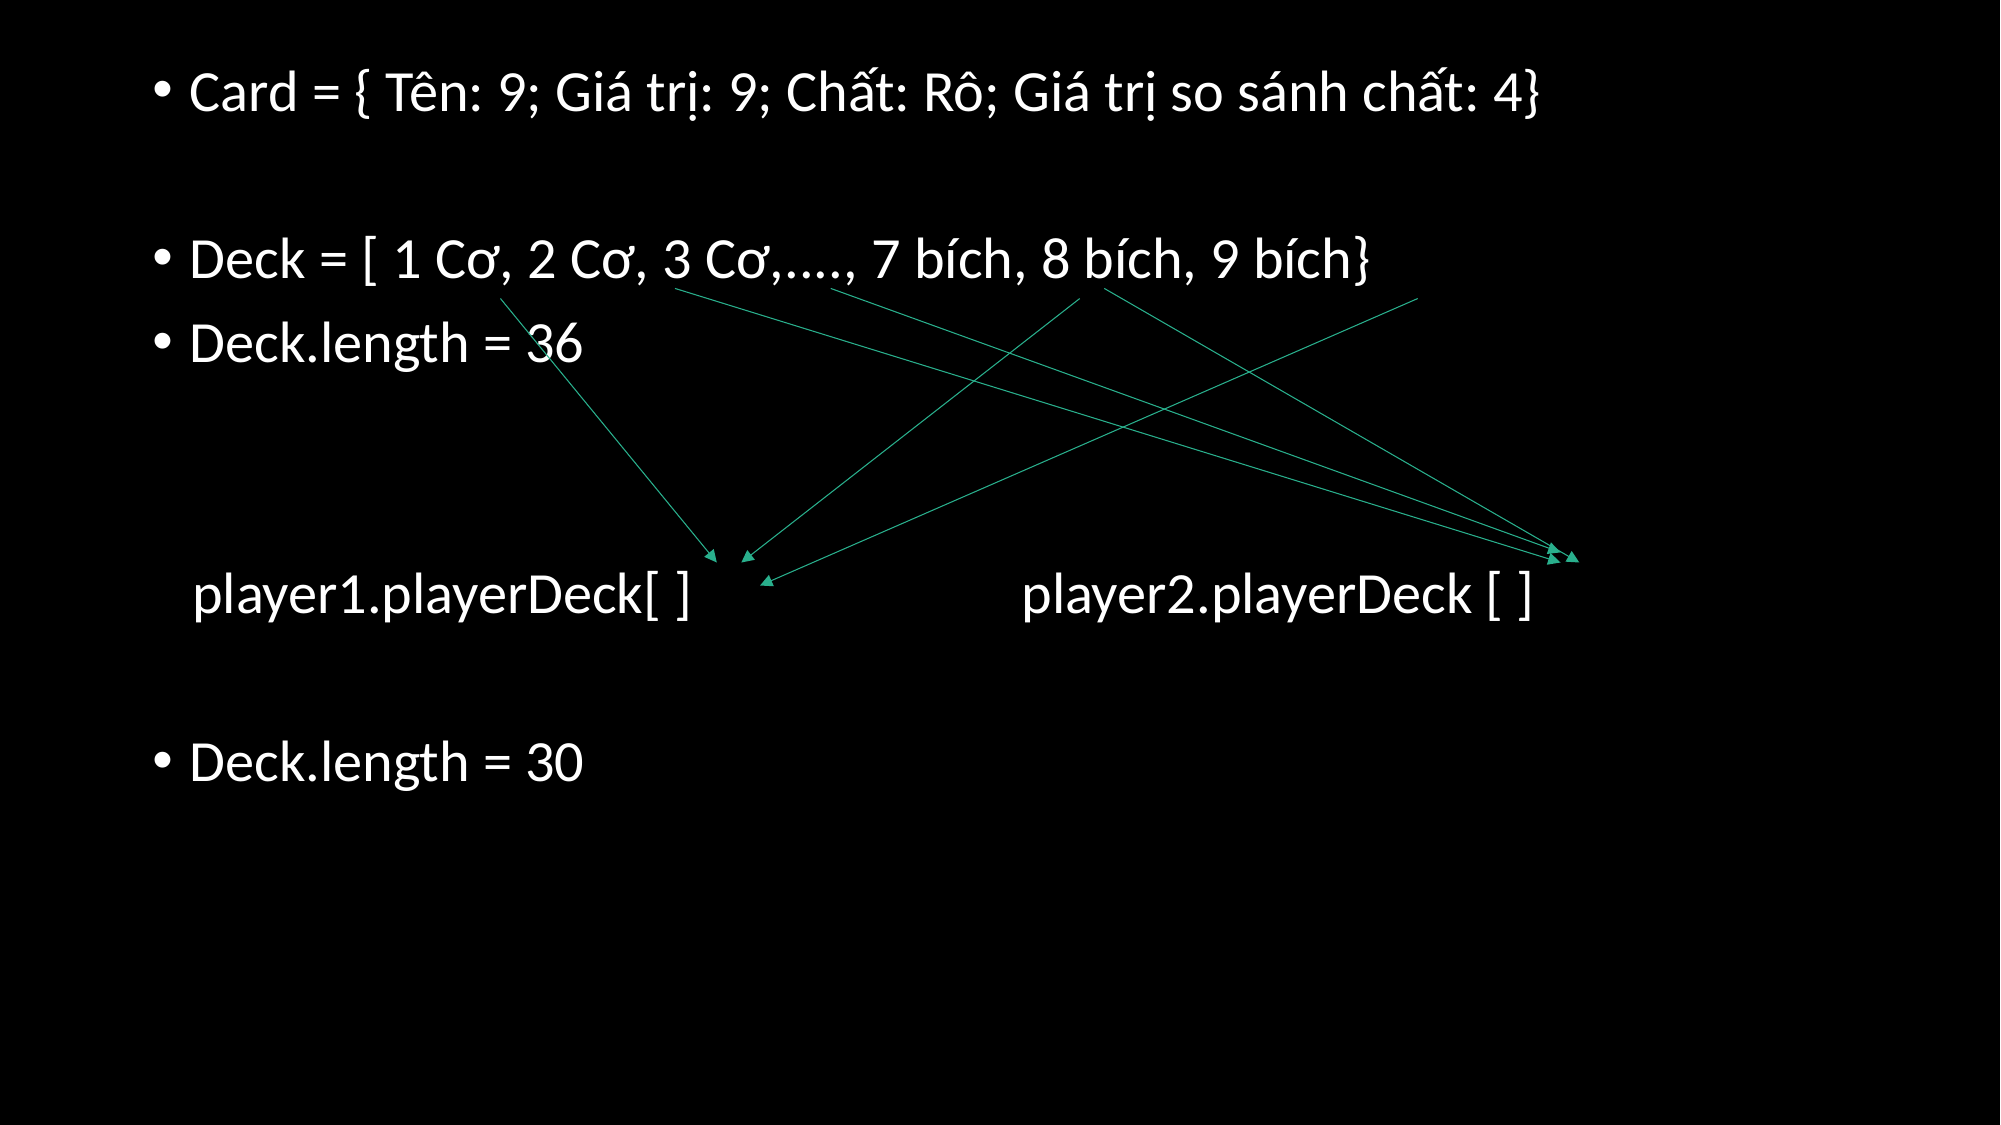

Card = { Tên: 9; Giá trị: 9; Chất: Rô; Giá trị so sánh chất: 4}

Deck = [ 1 Cơ, 2 Cơ, 3 Cơ,...., 7 bích, 8 bích, 9 bích}
Deck.length = 36

   player1.playerDeck[ ]		         player2.playerDeck [ ]

Deck.length = 30